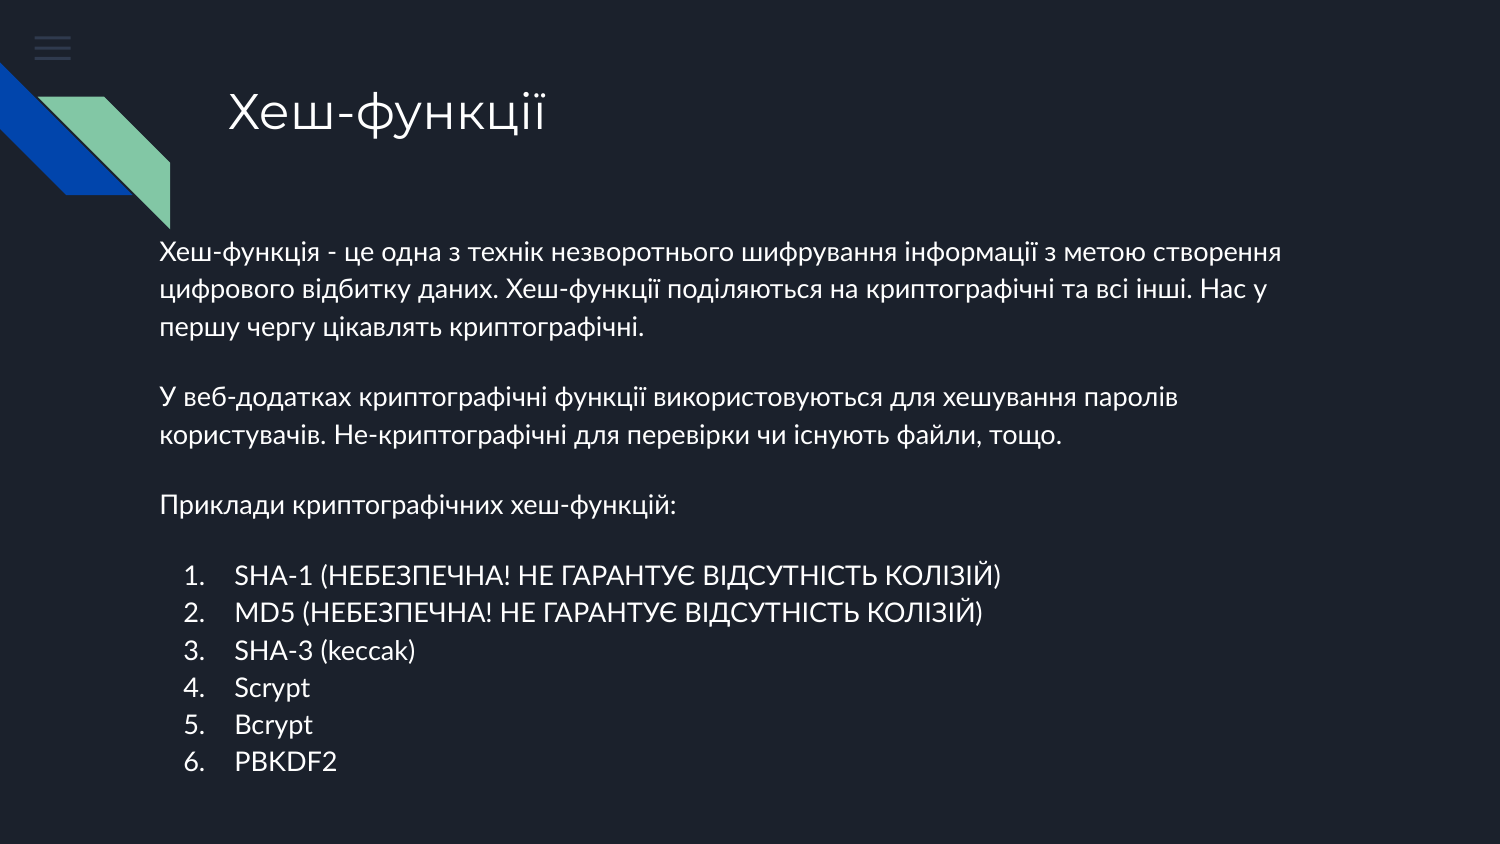

# Хеш-функції
Хеш-функція - це одна з технік незворотнього шифрування інформації з метою створення цифрового відбитку даних. Хеш-функції поділяються на криптографічні та всі інші. Нас у першу чергу цікавлять криптографічні.
У веб-додатках криптографічні функції використовуються для хешування паролів користувачів. Не-криптографічні для перевірки чи існують файли, тощо.
Приклади криптографічних хеш-функцій:
SHA-1 (НЕБЕЗПЕЧНА! НЕ ГАРАНТУЄ ВІДСУТНІСТЬ КОЛІЗІЙ)
MD5 (НЕБЕЗПЕЧНА! НЕ ГАРАНТУЄ ВІДСУТНІСТЬ КОЛІЗІЙ)
SHA-3 (keccak)
Scrypt
Bcrypt
PBKDF2